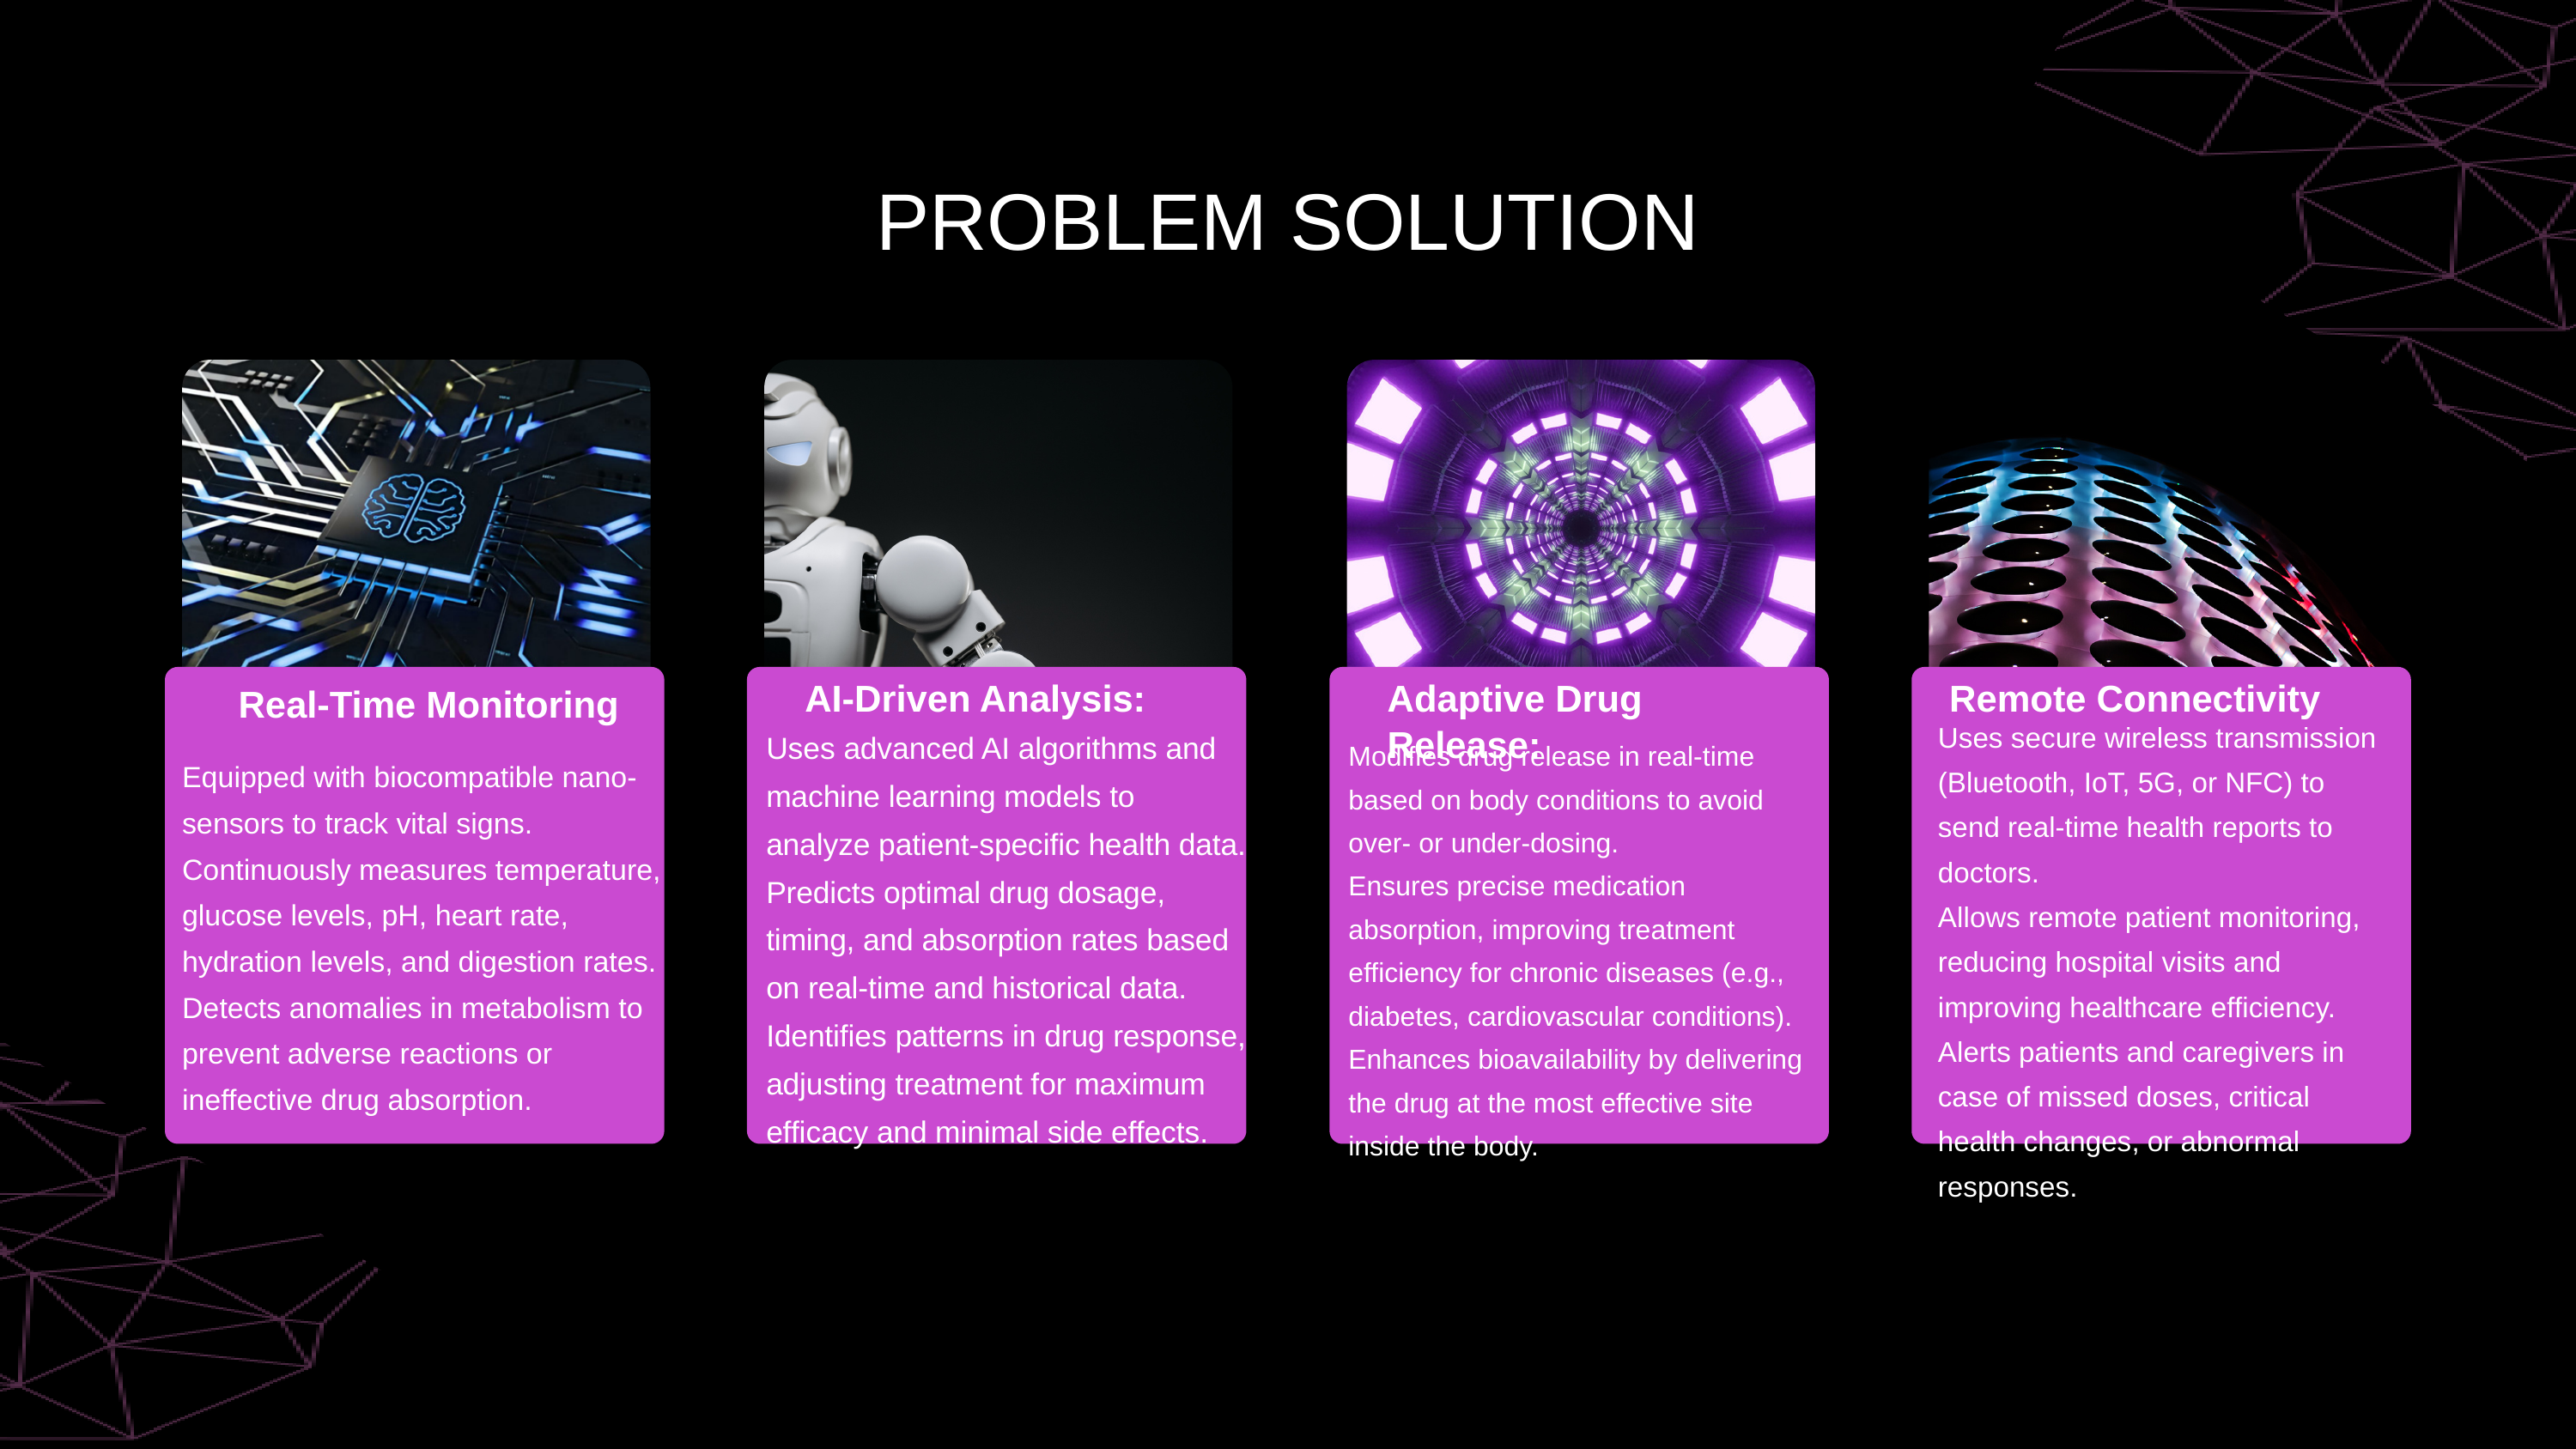

PROBLEM SOLUTION

AI-Driven Analysis:
Adaptive Drug Release:
Remote Connectivity
Real-Time Monitoring
Uses secure wireless transmission (Bluetooth, IoT, 5G, or NFC) to send real-time health reports to doctors.
Allows remote patient monitoring, reducing hospital visits and improving healthcare efficiency.
Alerts patients and caregivers in case of missed doses, critical health changes, or abnormal responses.

Uses advanced AI algorithms and machine learning models to analyze patient-specific health data.
Predicts optimal drug dosage, timing, and absorption rates based on real-time and historical data.
Identifies patterns in drug response, adjusting treatment for maximum efficacy and minimal side effects.

Modifies drug release in real-time based on body conditions to avoid over- or under-dosing.
Ensures precise medication absorption, improving treatment efficiency for chronic diseases (e.g., diabetes, cardiovascular conditions).
Enhances bioavailability by delivering the drug at the most effective site inside the body.
Equipped with biocompatible nano-sensors to track vital signs.
Continuously measures temperature, glucose levels, pH, heart rate, hydration levels, and digestion rates.
Detects anomalies in metabolism to prevent adverse reactions or ineffective drug absorption.